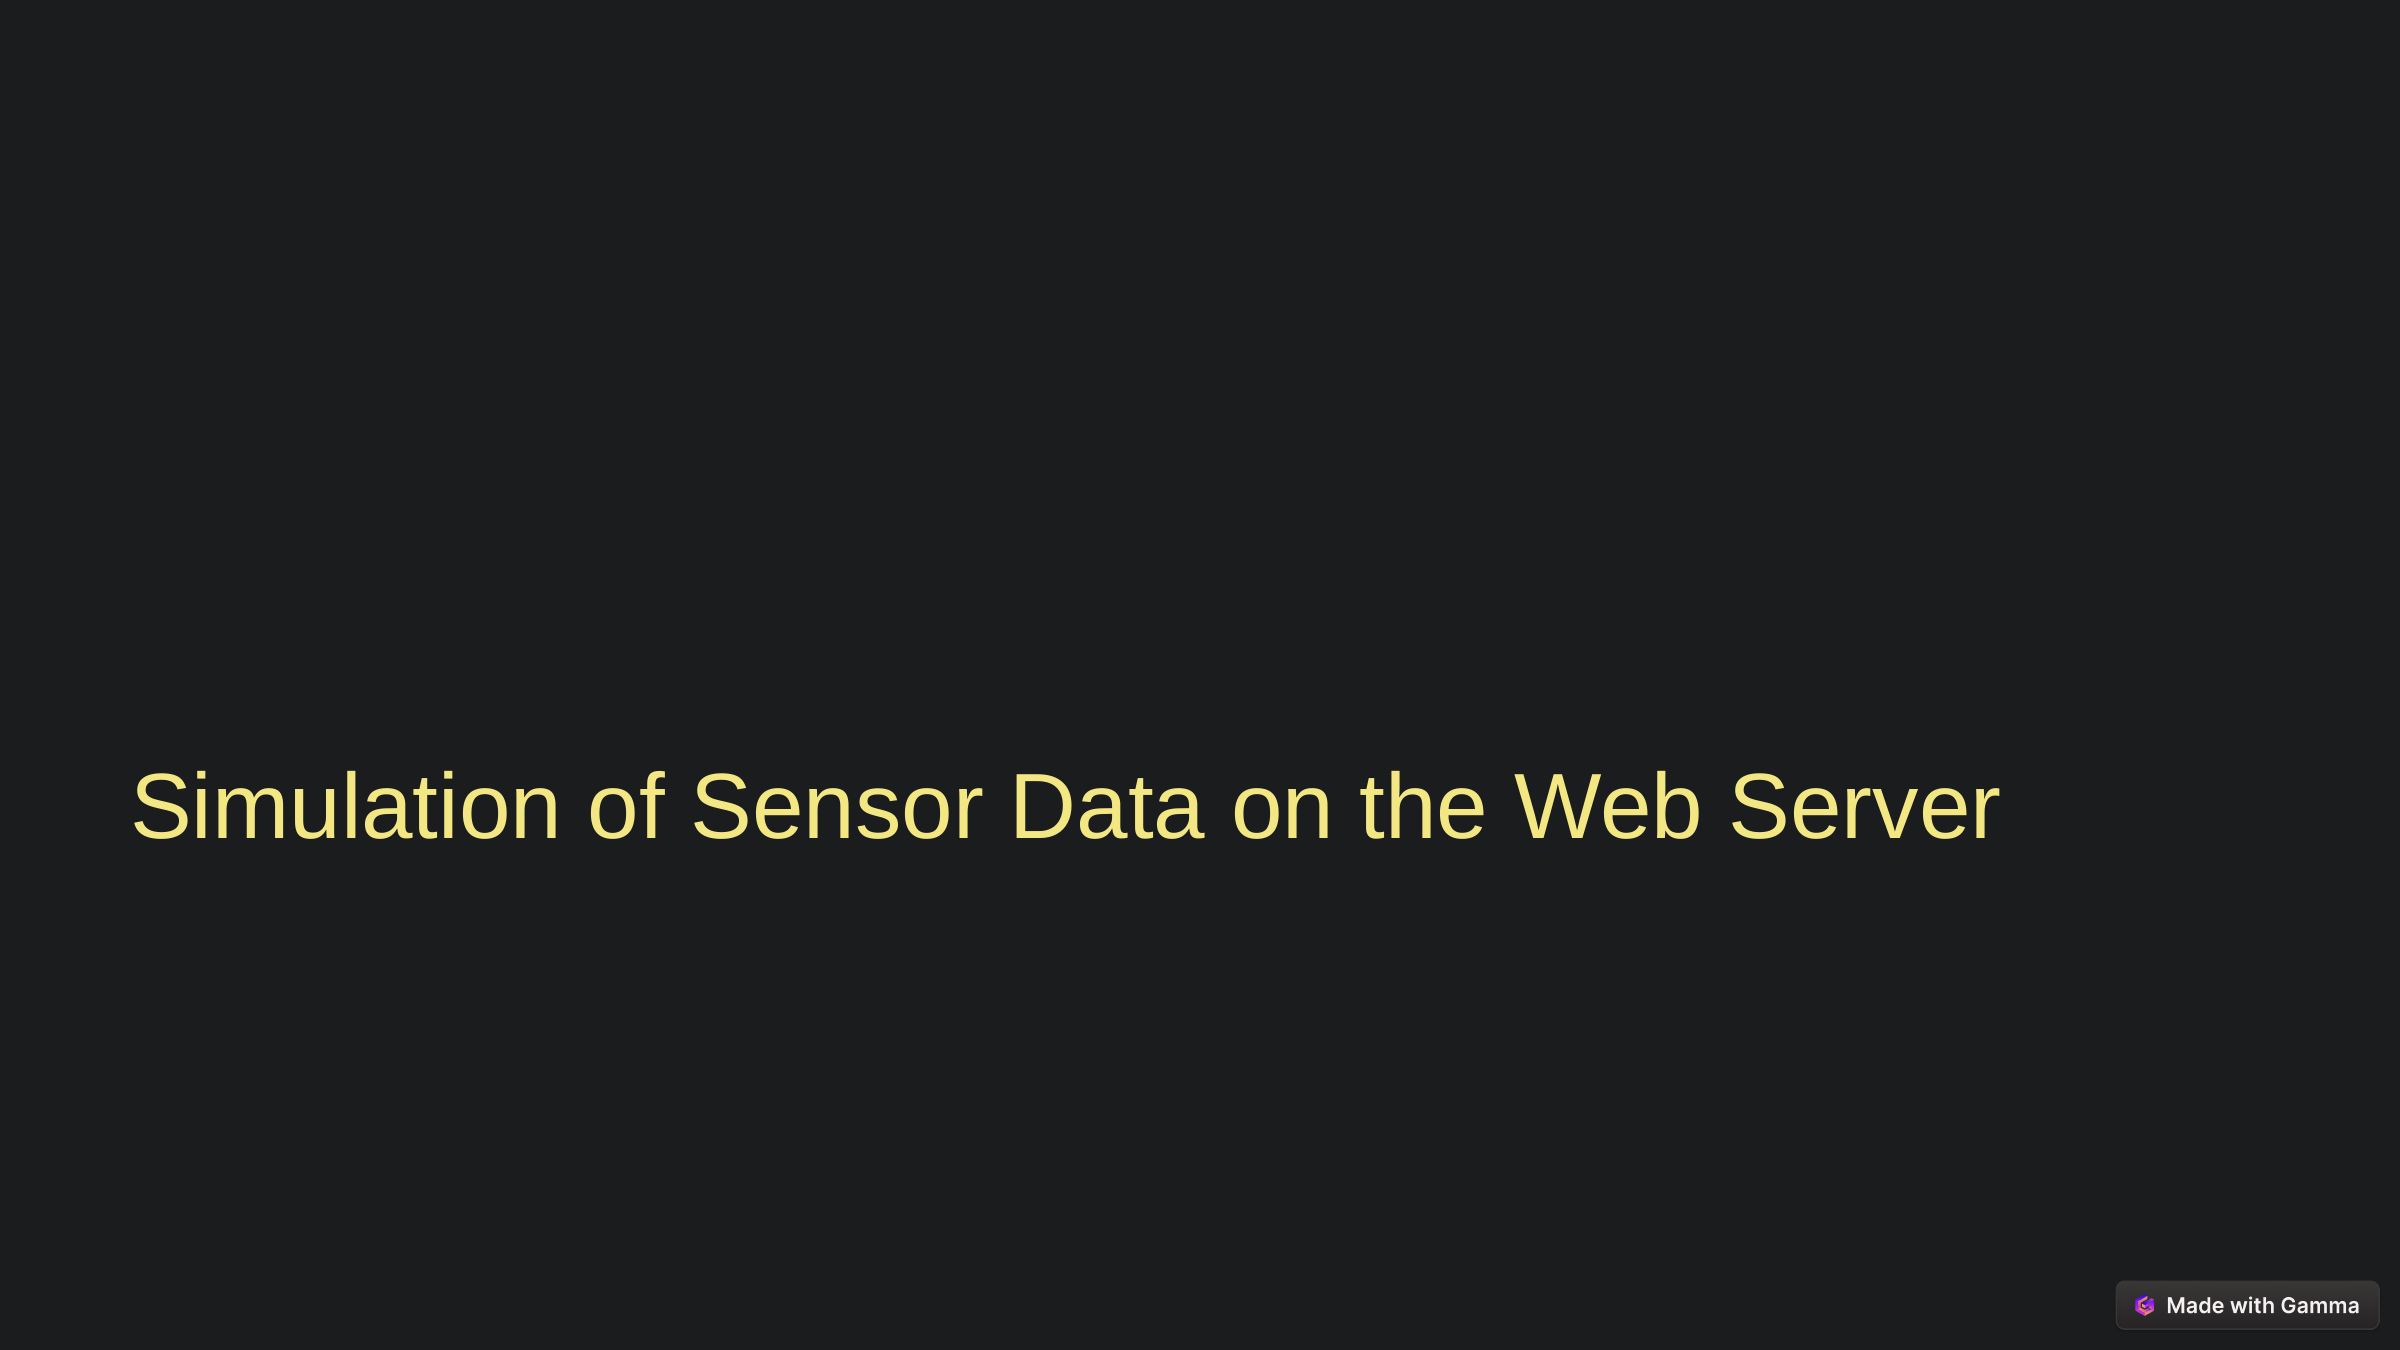

Simulation of Sensor Data on the Web Server